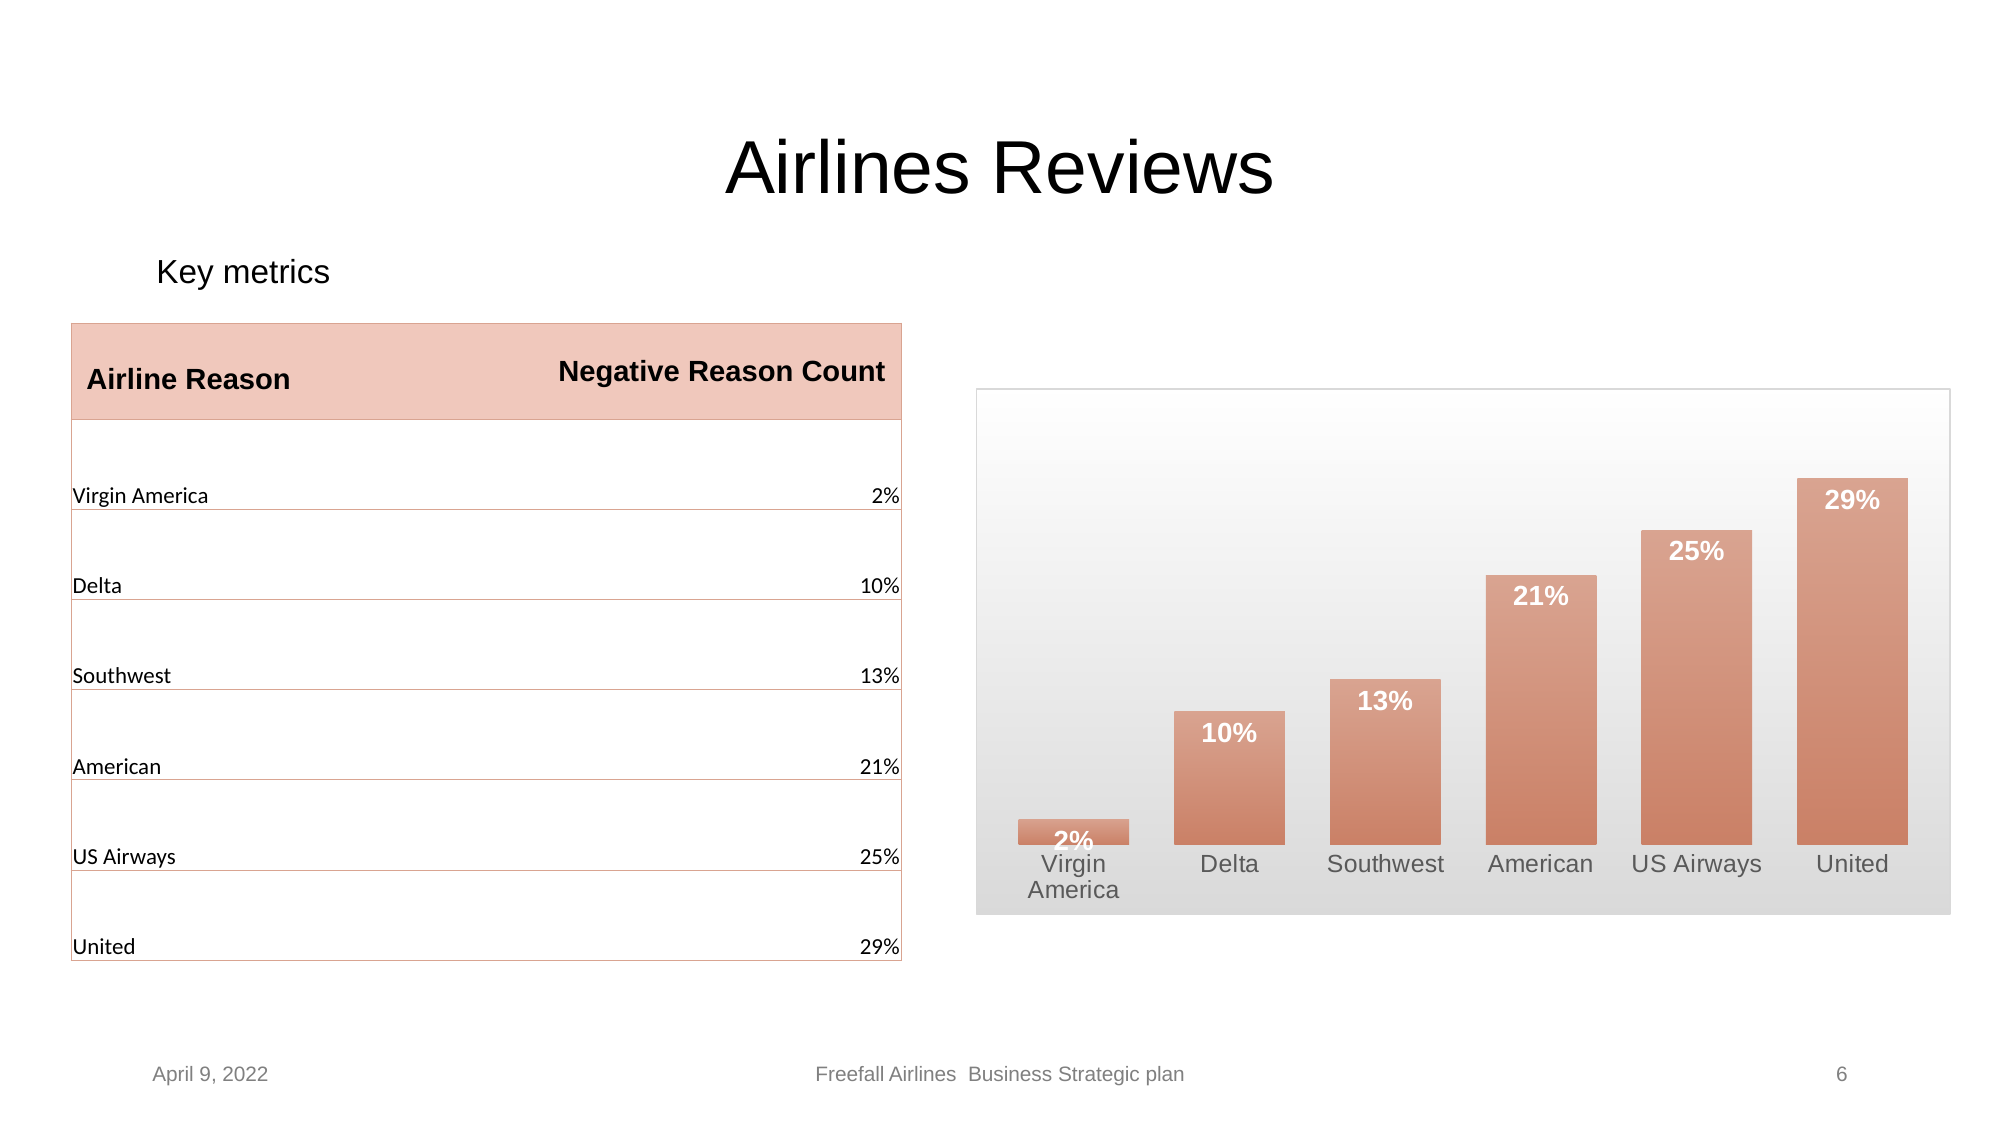

# Airlines Reviews
Key metrics
| Airline Reason | Negative Reason Count |
| --- | --- |
| Virgin America | 2% |
| Delta | 10% |
| Southwest | 13% |
| American | 21% |
| US Airways | 25% |
| United | 29% |

### Chart

| Category |  |
|---|---|
| Virgin America | 0.019766299006224747 |
| Delta | 0.10429179862400349 |
| Southwest | 0.129518401223108 |
| American | 0.21175057333187725 |
| US Airways | 0.24713334061373812 |
| United | 0.2875395872010484 |
April 9, 2022
Freefall Airlines  Business Strategic plan
6